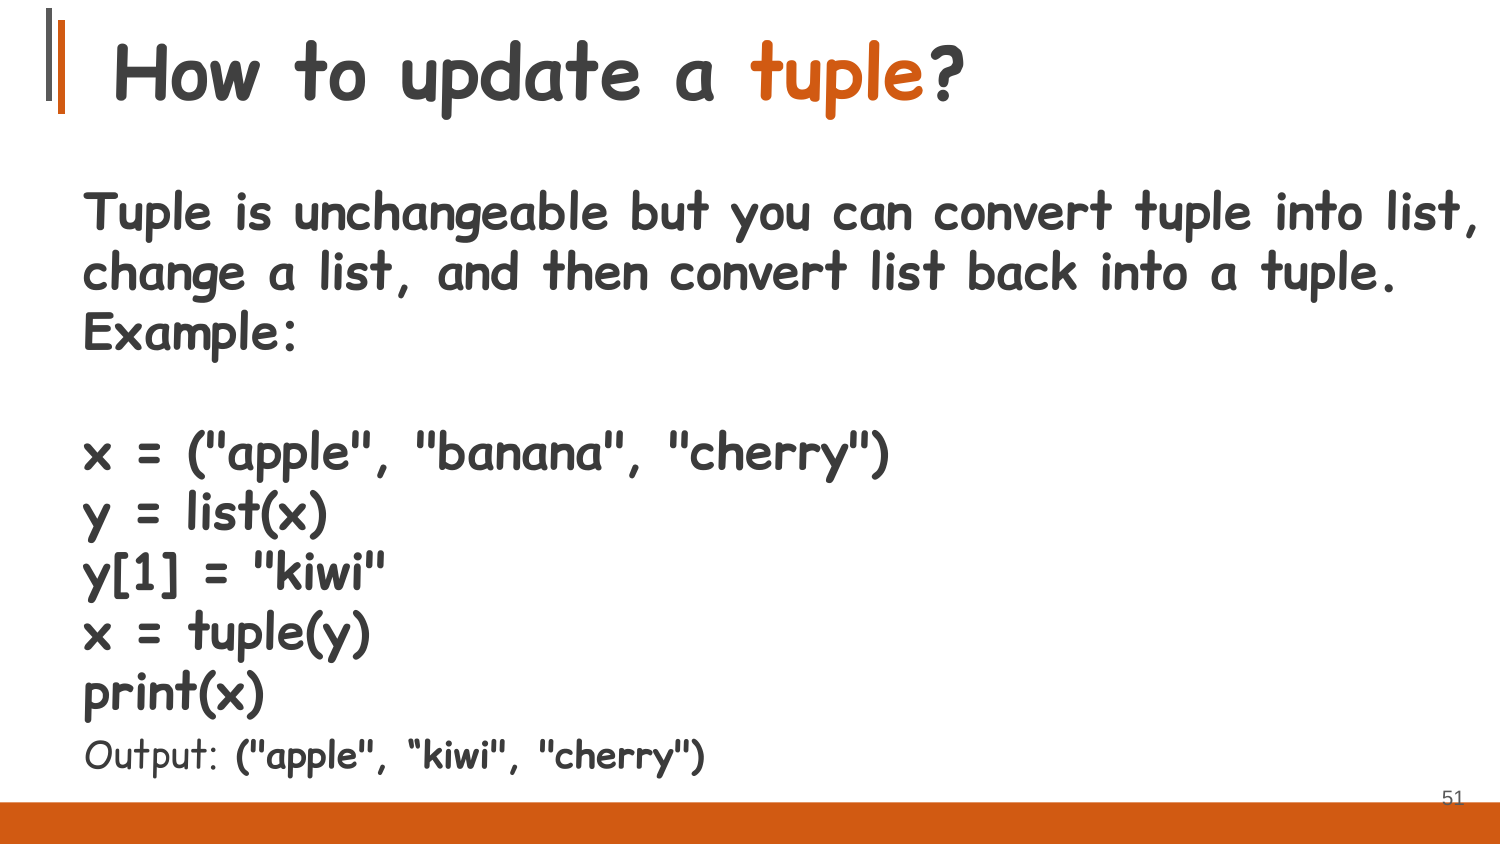

# How to update a tuple?
Tuple is unchangeable but you can convert tuple into list, change a list, and then convert list back into a tuple.
Example:

x = ("apple", "banana", "cherry")
y = list(x)
y[1] = "kiwi"
x = tuple(y)
print(x)
Output: ("apple", “kiwi", "cherry")
51